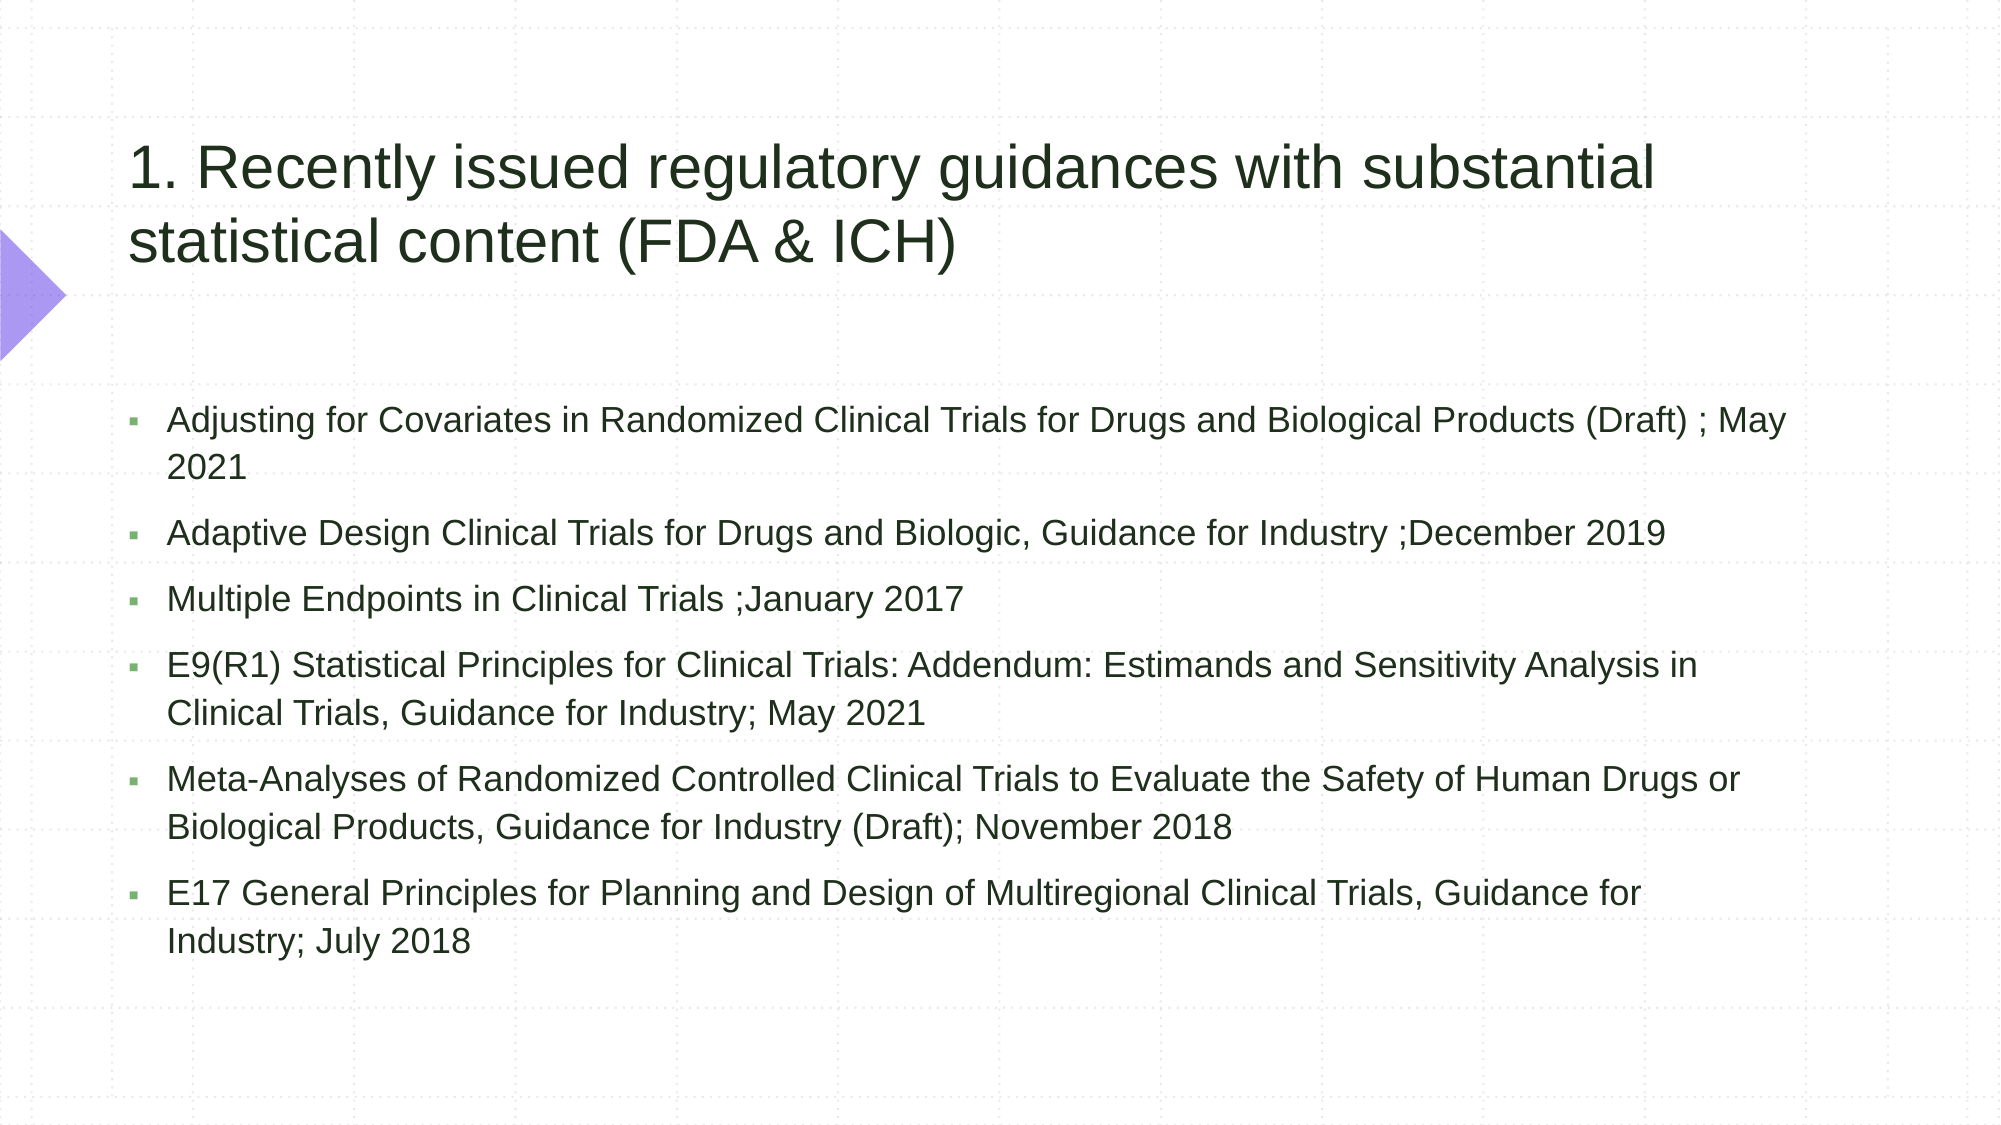

# 1. Recently issued regulatory guidances with substantial statistical content (FDA & ICH)
Adjusting for Covariates in Randomized Clinical Trials for Drugs and Biological Products (Draft) ; May 2021
Adaptive Design Clinical Trials for Drugs and Biologic, Guidance for Industry ;December 2019
Multiple Endpoints in Clinical Trials ;January 2017
E9(R1) Statistical Principles for Clinical Trials: Addendum: Estimands and Sensitivity Analysis in Clinical Trials, Guidance for Industry; May 2021
Meta-Analyses of Randomized Controlled Clinical Trials to Evaluate the Safety of Human Drugs or Biological Products, Guidance for Industry (Draft); November 2018
E17 General Principles for Planning and Design of Multiregional Clinical Trials, Guidance for Industry; July 2018